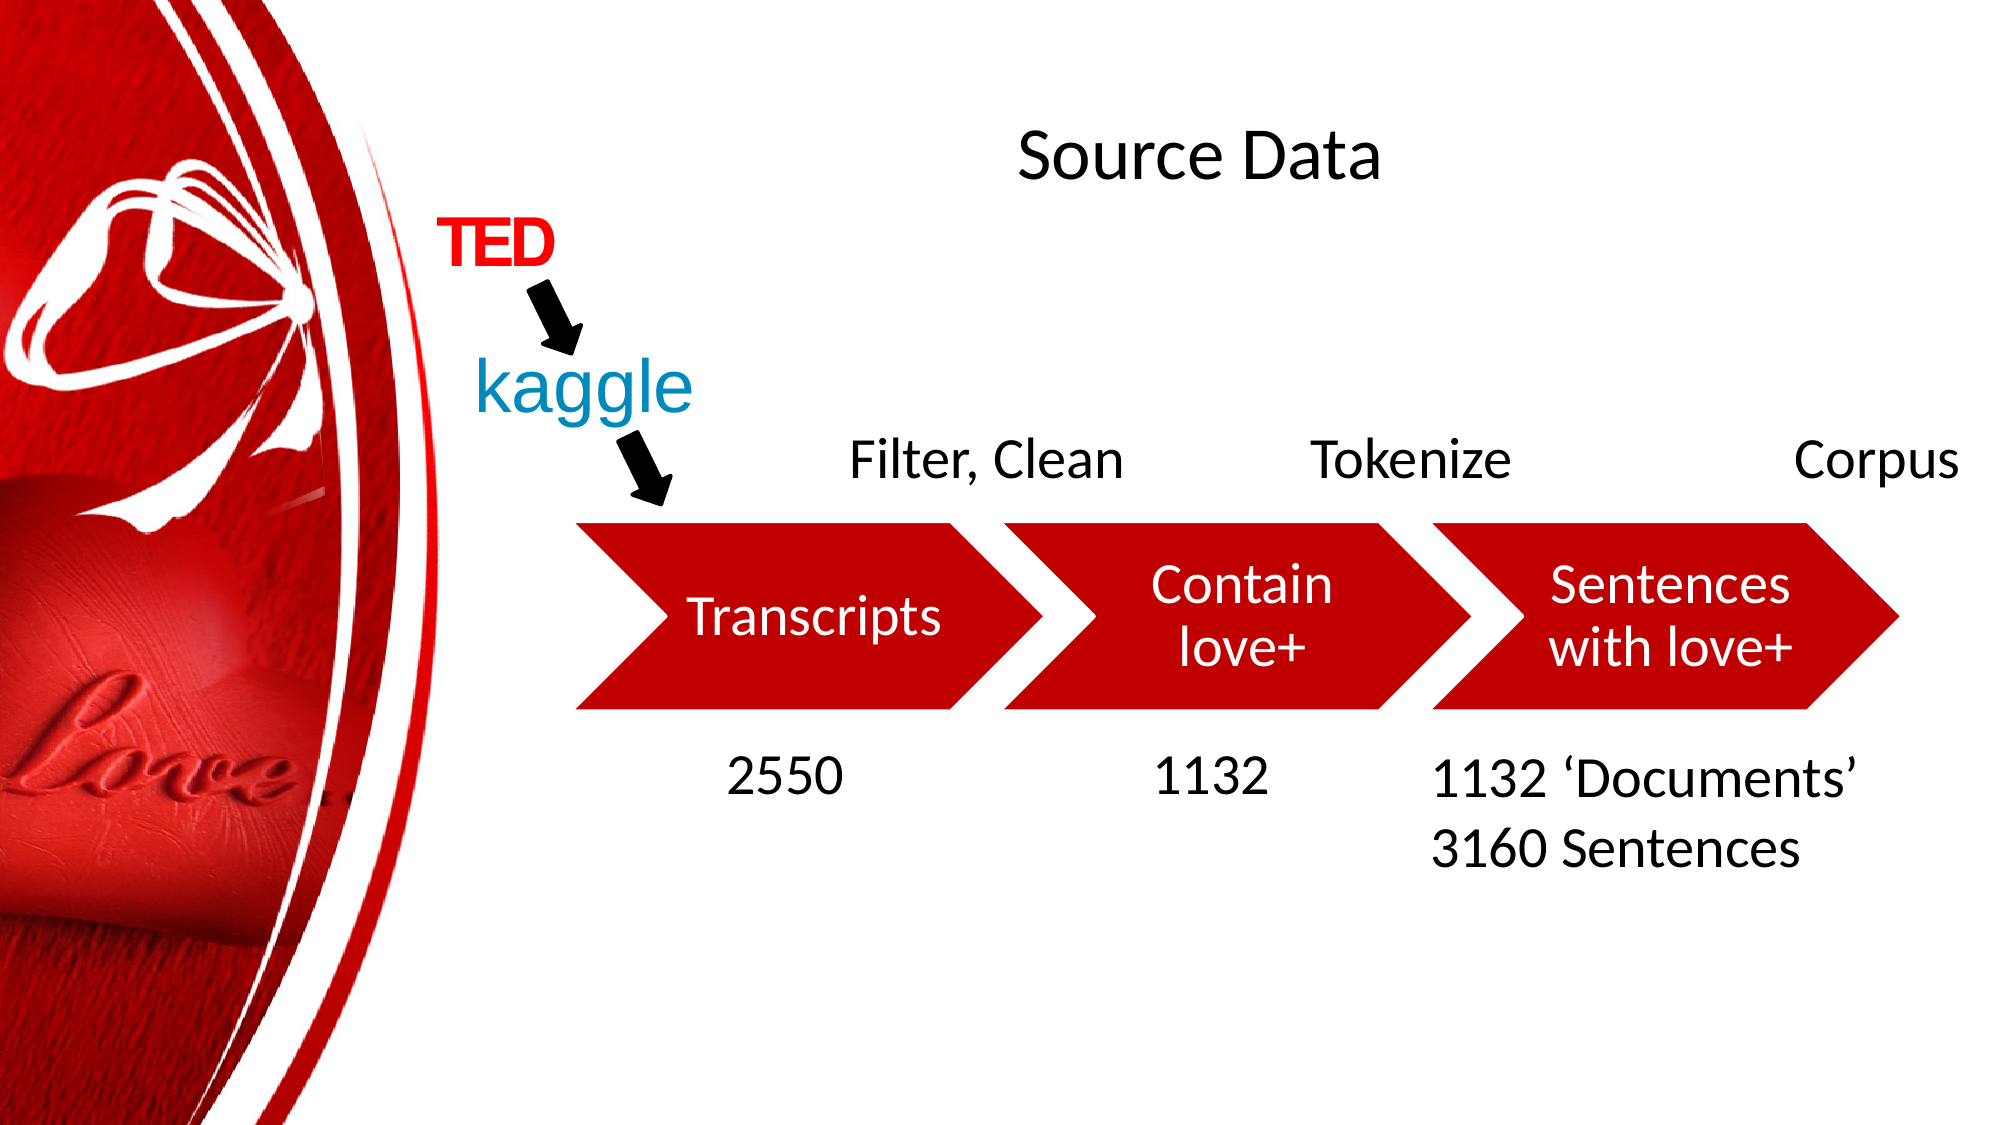

# Source Data
TED

kaggle
Filter, Clean
Tokenize
Corpus

Transcripts
Contain love+
Sentences with love+
2550
1132
1132 ‘Documents’
3160 Sentences